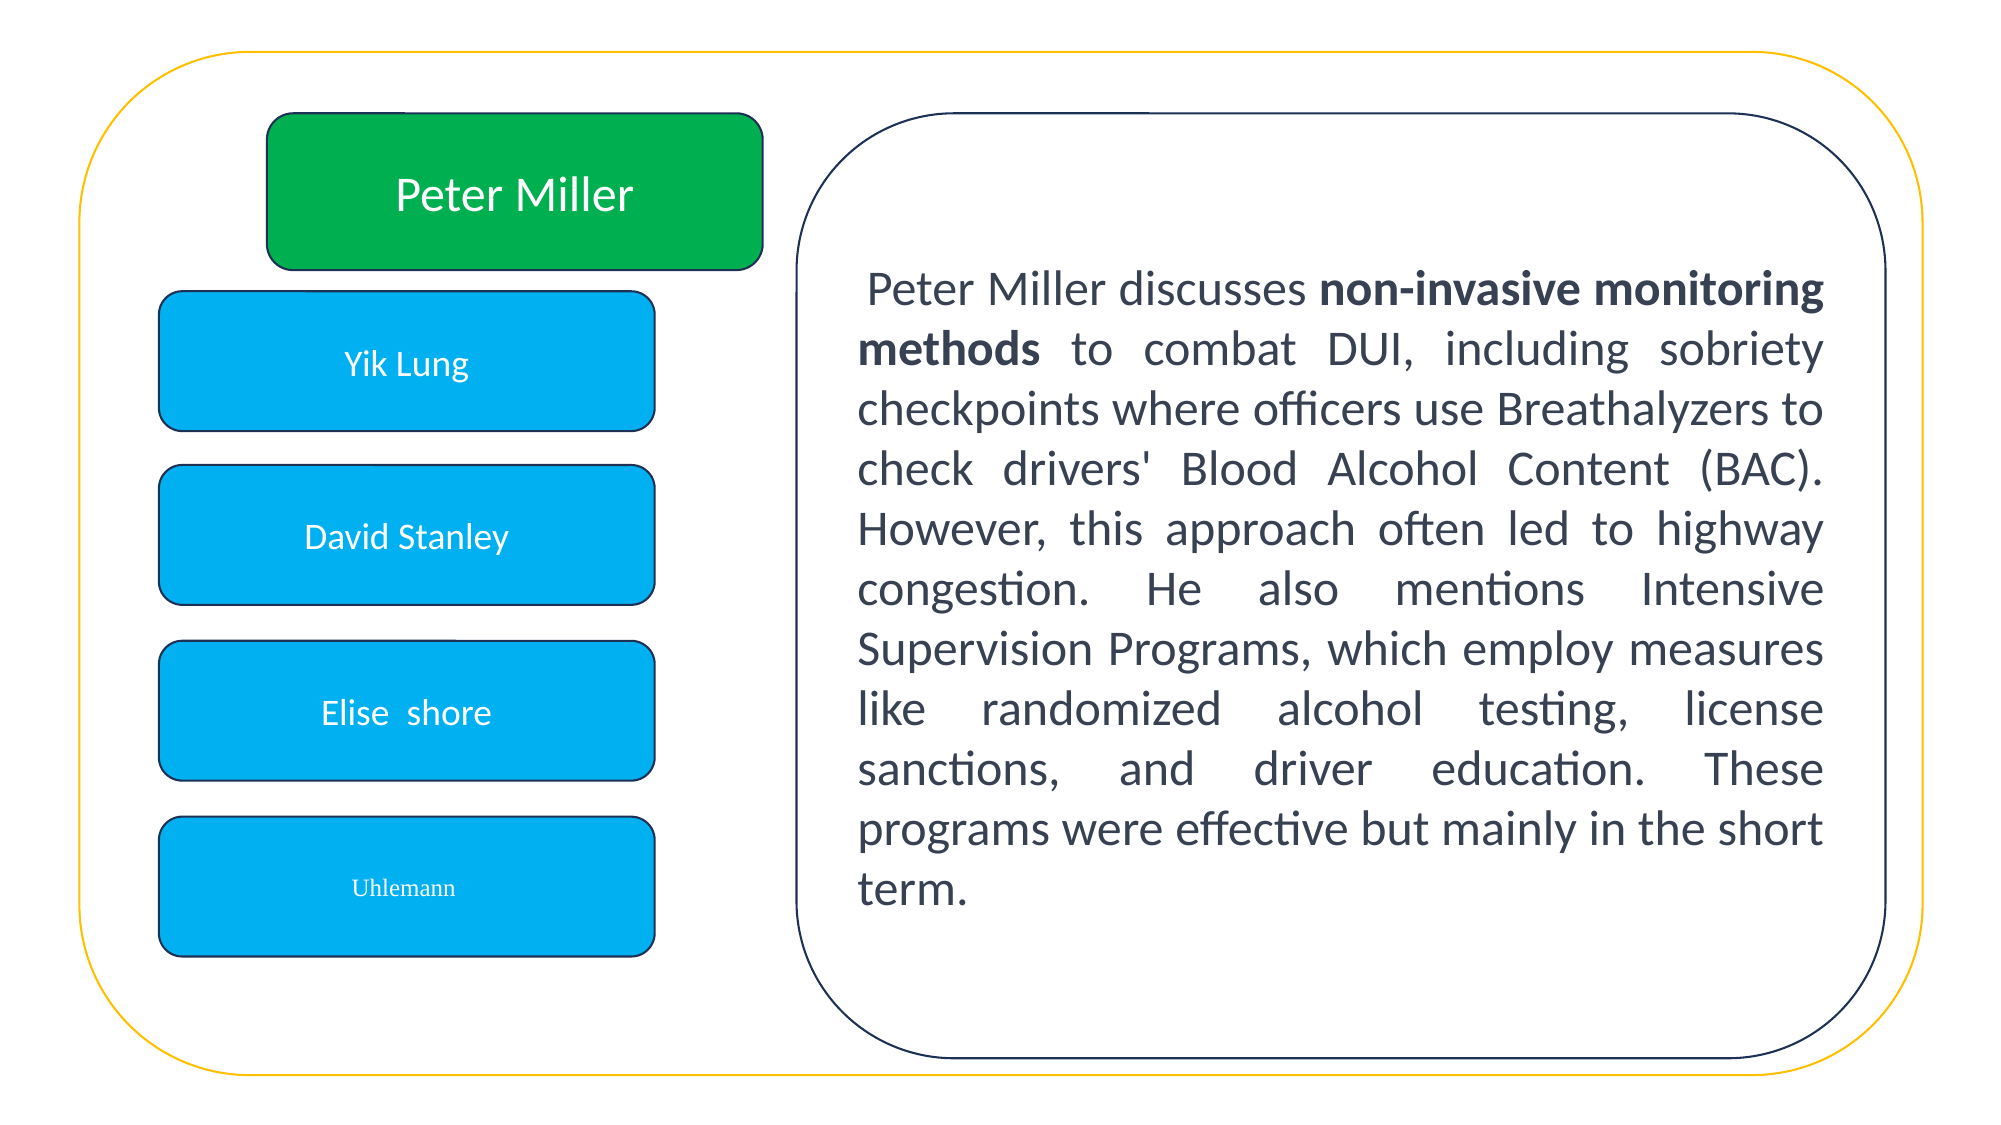

Peter Miller
 Peter Miller discusses non-invasive monitoring methods to combat DUI, including sobriety checkpoints where officers use Breathalyzers to check drivers' Blood Alcohol Content (BAC). However, this approach often led to highway congestion. He also mentions Intensive Supervision Programs, which employ measures like randomized alcohol testing, license sanctions, and driver education. These programs were effective but mainly in the short term.
Yik Lung
David Stanley
Elise  shore
Uhlemann